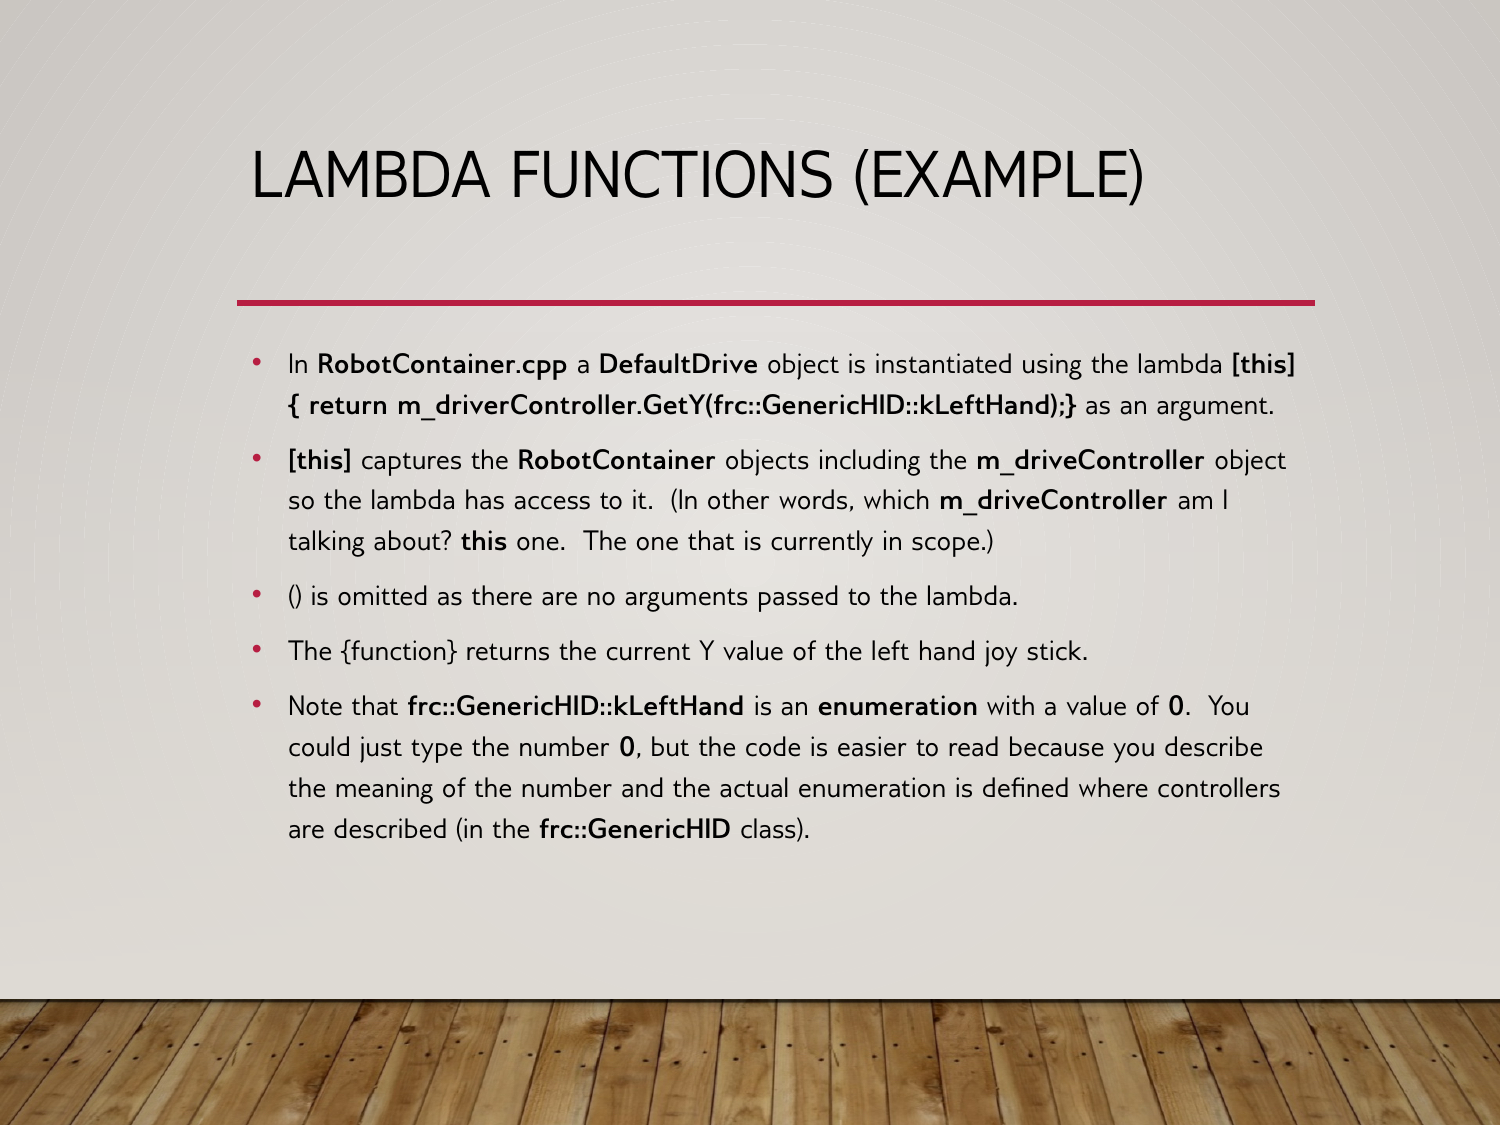

# Lambda functions (example)
In RobotContainer.cpp a DefaultDrive object is instantiated using the lambda [this] { return m_driverController.GetY(frc::GenericHID::kLeftHand);} as an argument.
[this] captures the RobotContainer objects including the m_driveController object so the lambda has access to it.  (In other words, which m_driveController am I talking about? this one.  The one that is currently in scope.)
() is omitted as there are no arguments passed to the lambda.
The {function} returns the current Y value of the left hand joy stick.
Note that frc::GenericHID::kLeftHand is an enumeration with a value of 0.  You could just type the number 0, but the code is easier to read because you describe the meaning of the number and the actual enumeration is defined where controllers are described (in the frc::GenericHID class).